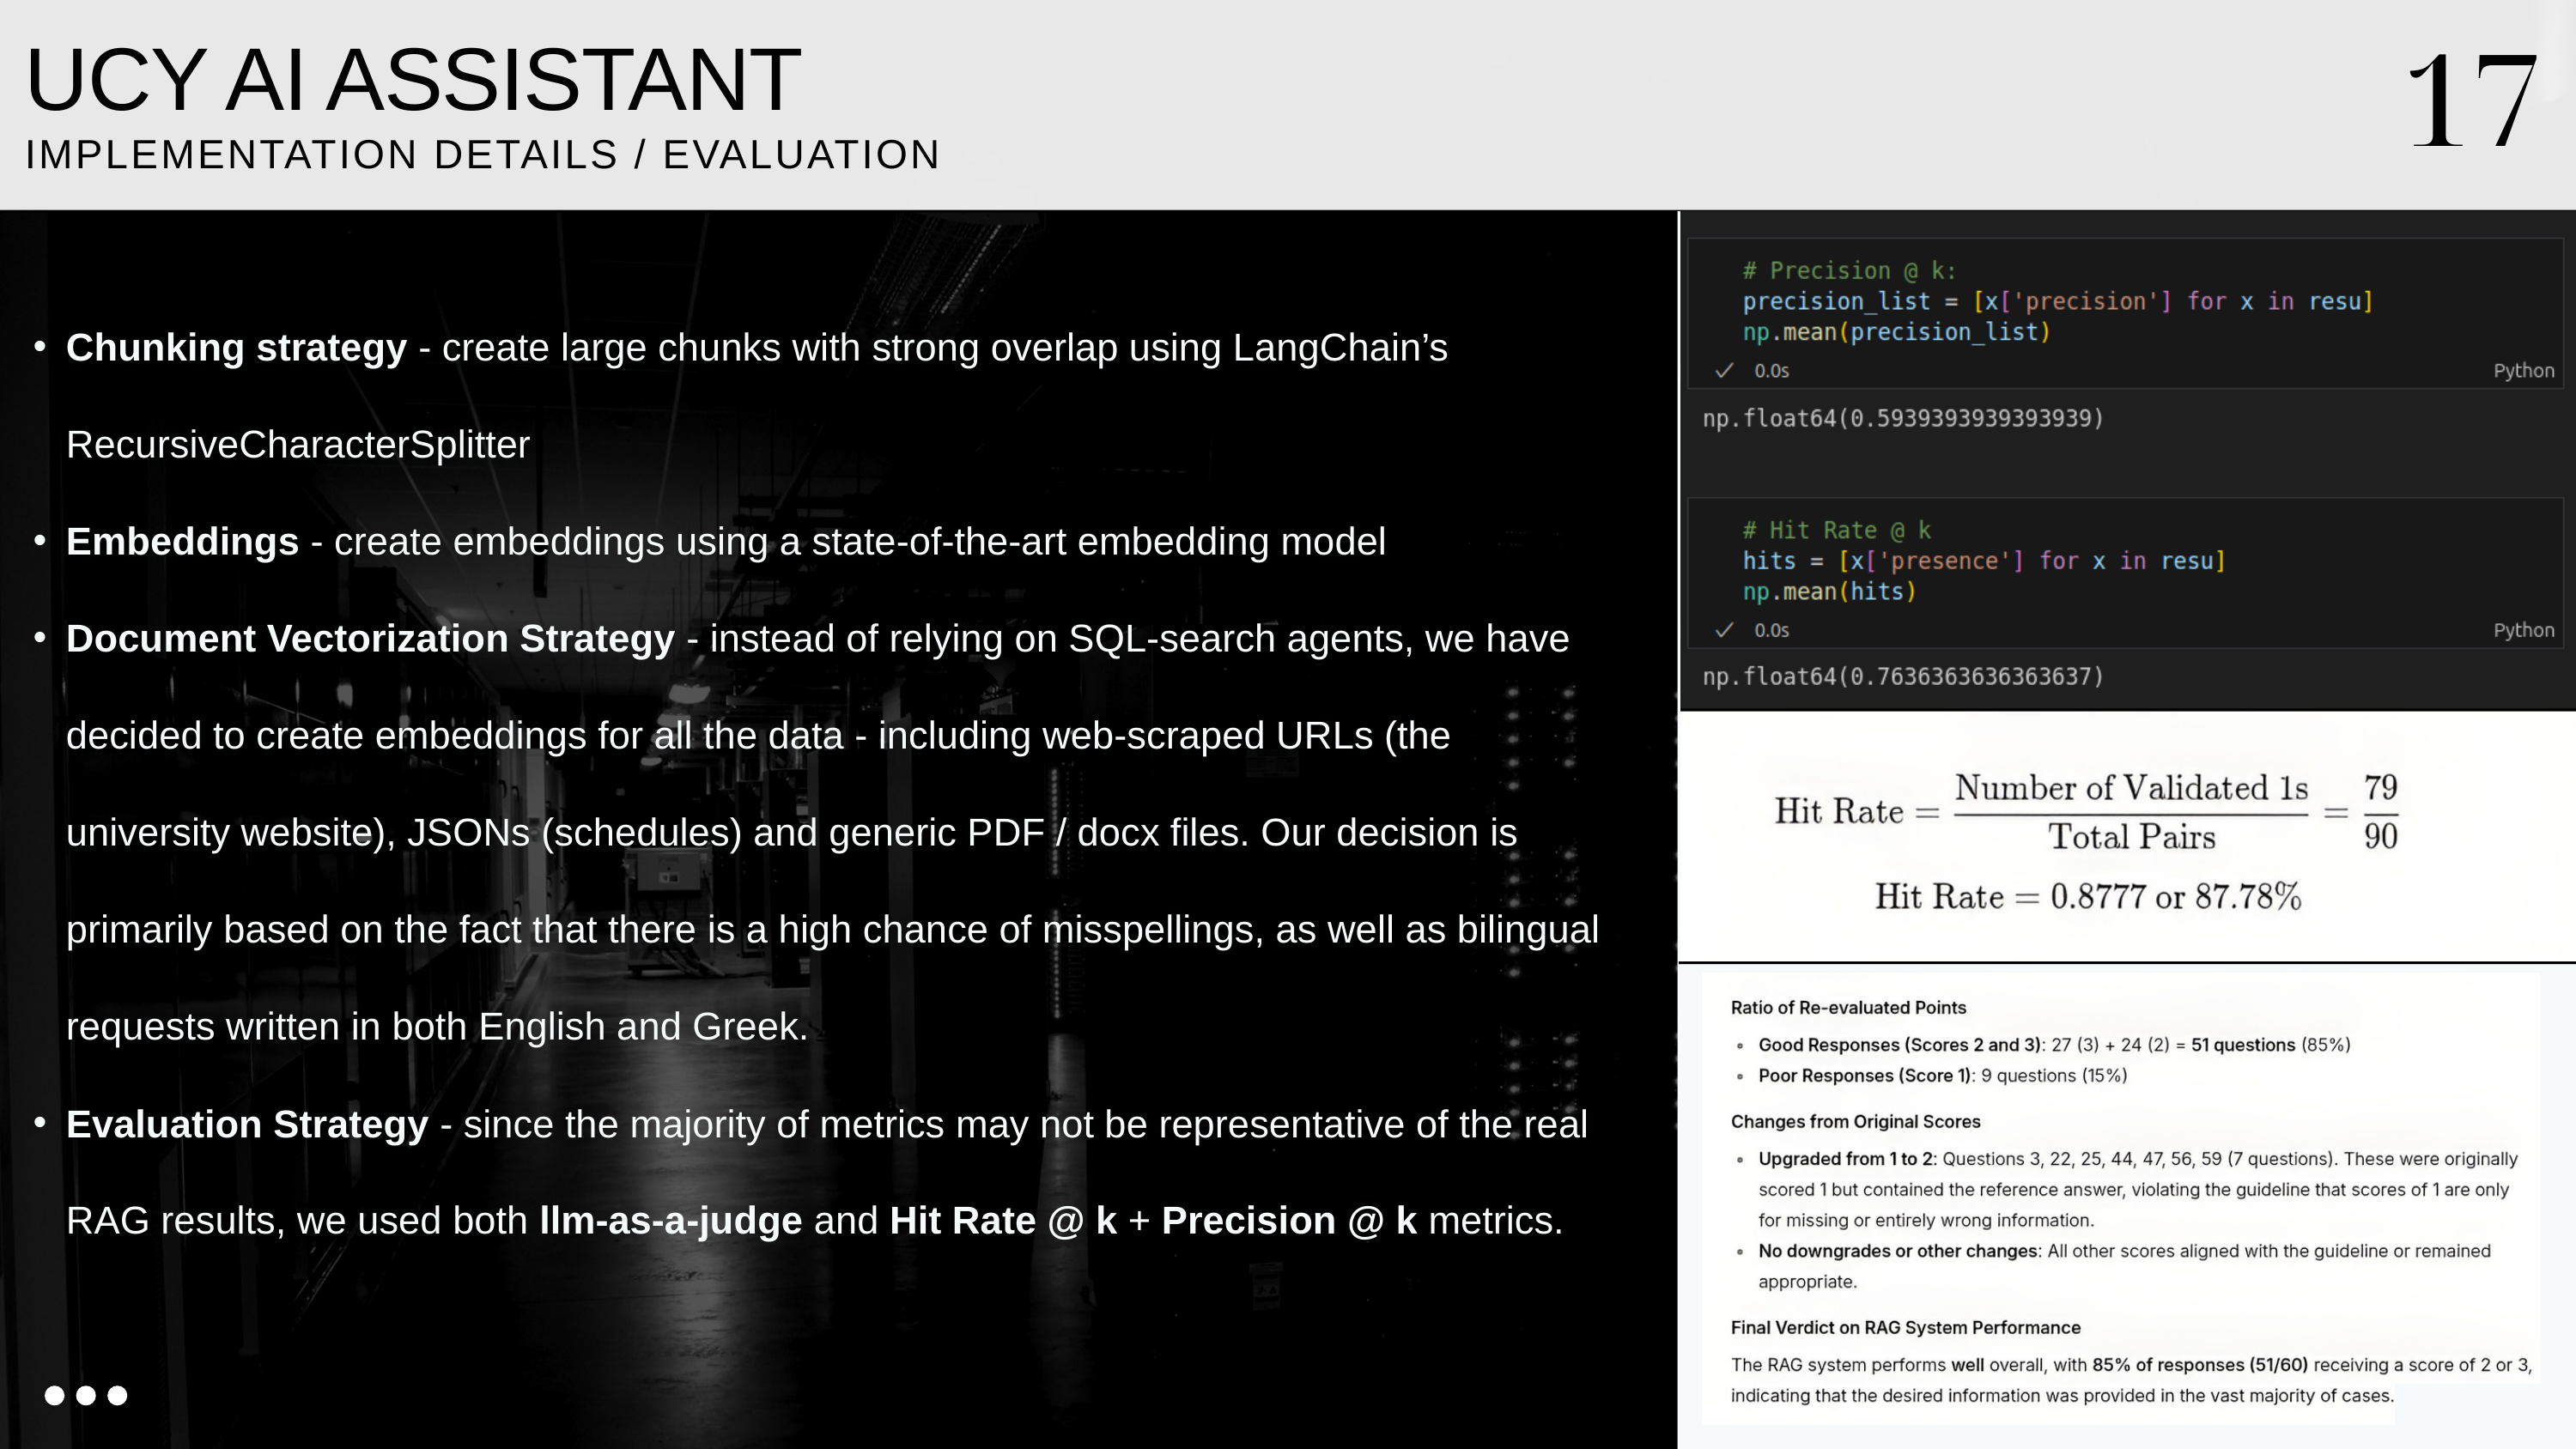

UCY AI ASSISTANT
17
IMPLEMENTATION DETAILS / EVALUATION

Chunking strategy - create large chunks with strong overlap using LangChain’s RecursiveCharacterSplitter
Embeddings - create embeddings using a state-of-the-art embedding model
Document Vectorization Strategy - instead of relying on SQL-search agents, we have decided to create embeddings for all the data - including web-scraped URLs (the university website), JSONs (schedules) and generic PDF / docx files. Our decision is primarily based on the fact that there is a high chance of misspellings, as well as bilingual requests written in both English and Greek.
Evaluation Strategy - since the majority of metrics may not be representative of the real RAG results, we used both llm-as-a-judge and Hit Rate @ k + Precision @ k metrics.